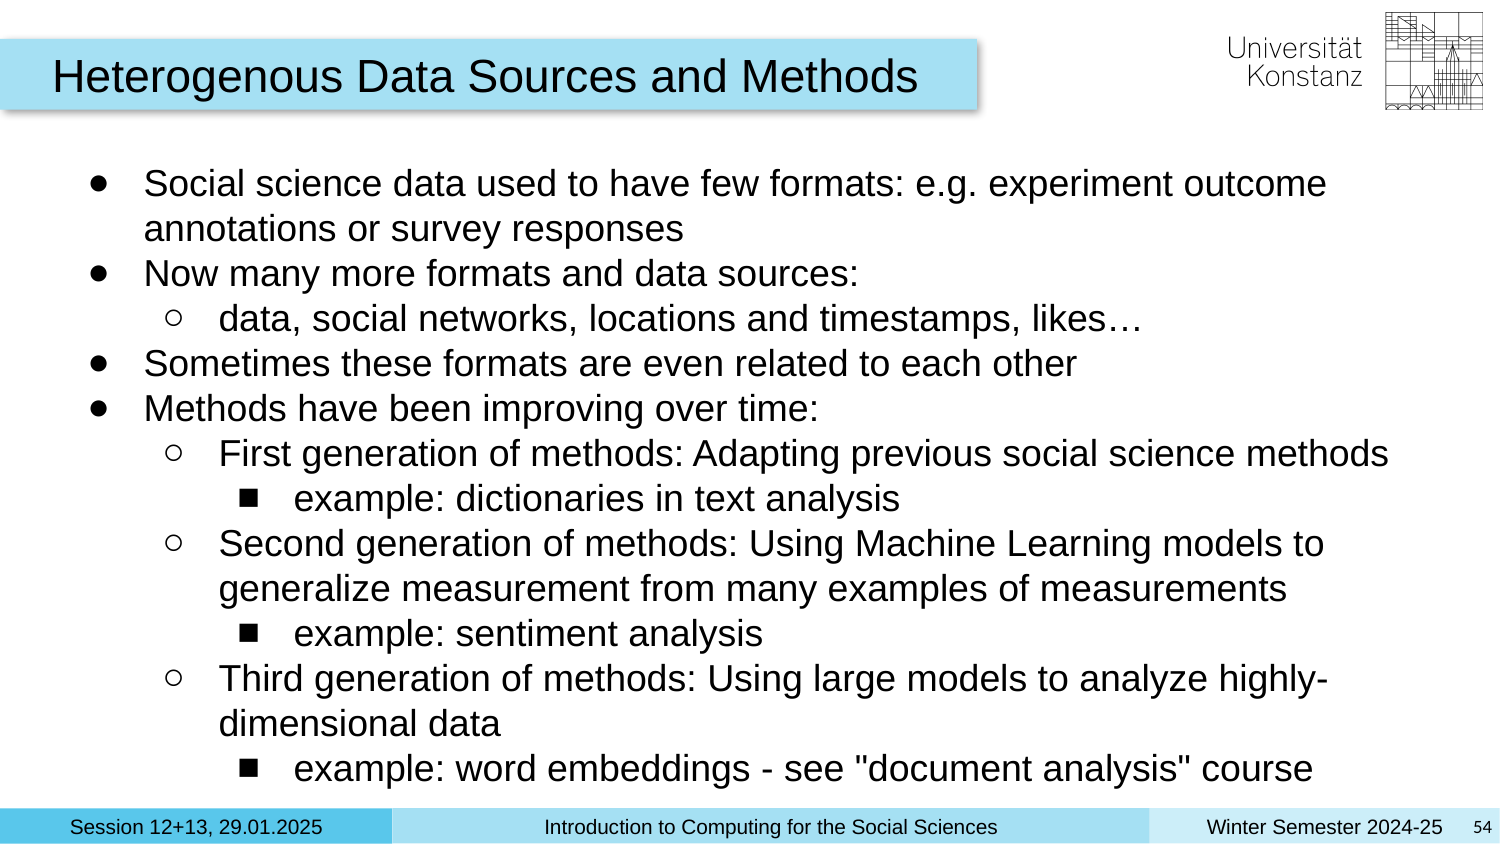

Heterogenous Data Sources and Methods

Social science data used to have few formats: e.g. experiment outcome annotations or survey responses
Now many more formats and data sources:
data, social networks, locations and timestamps, likes…
Sometimes these formats are even related to each other
Methods have been improving over time:
First generation of methods: Adapting previous social science methods
example: dictionaries in text analysis
Second generation of methods: Using Machine Learning models to generalize measurement from many examples of measurements
example: sentiment analysis
Third generation of methods: Using large models to analyze highly-dimensional data
example: word embeddings - see "document analysis" course